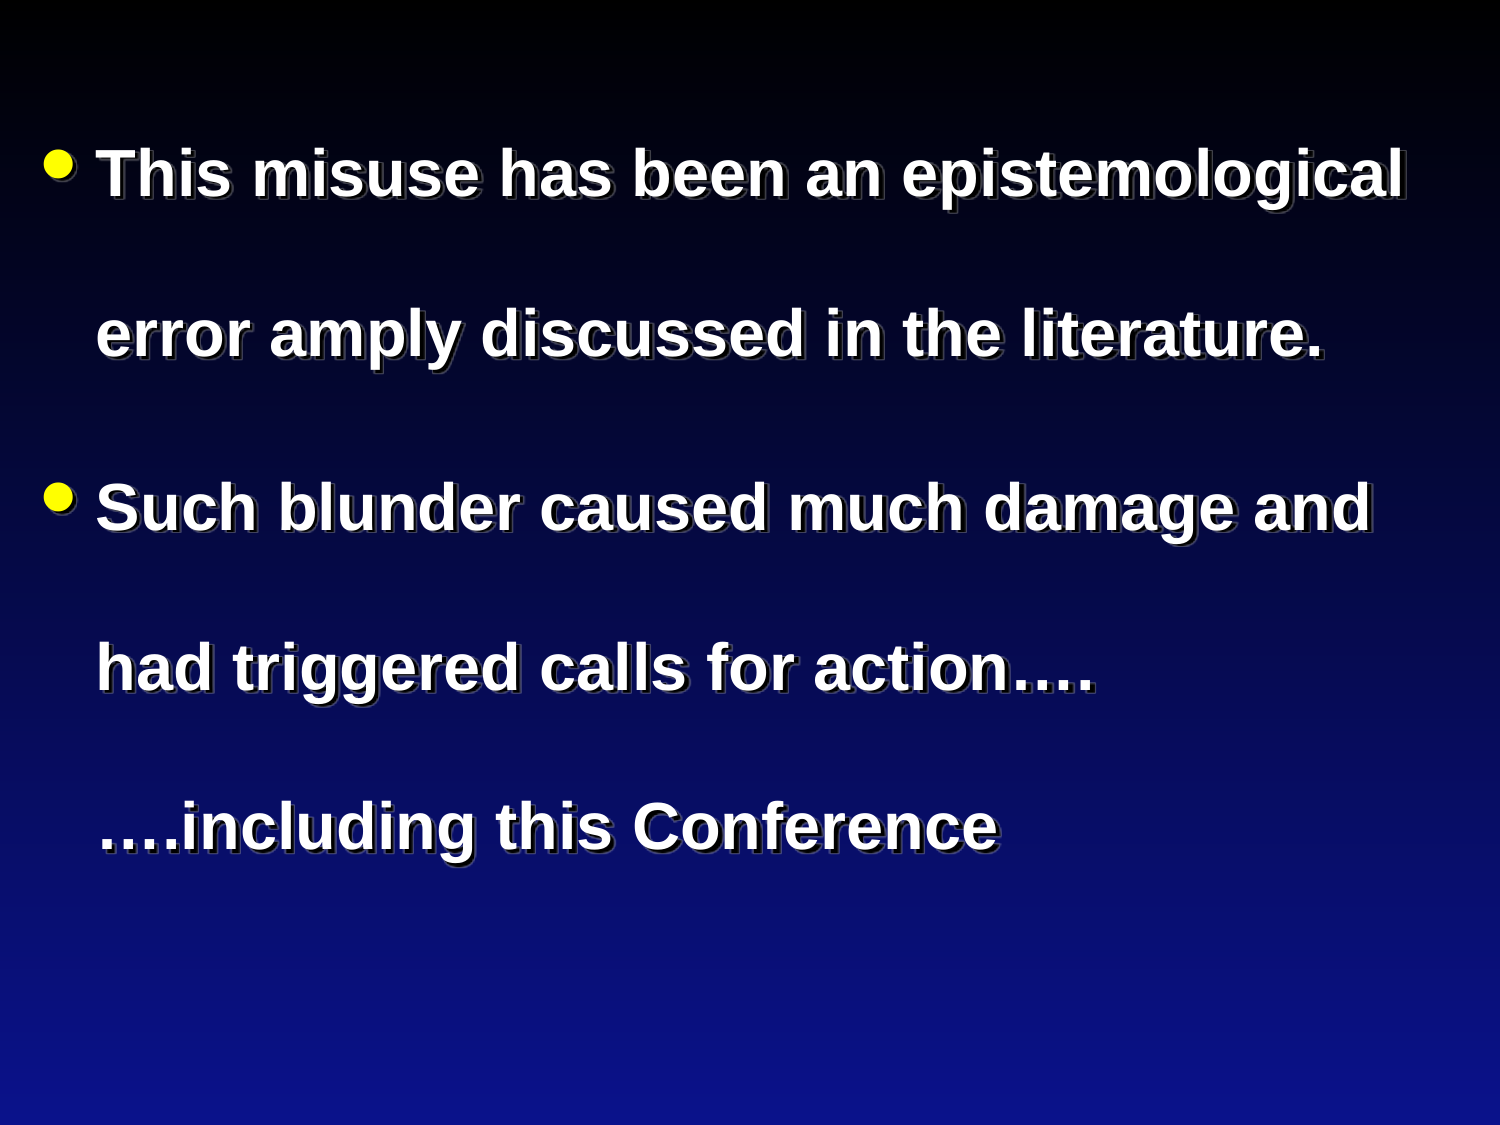

This misuse has been an epistemological error amply discussed in the literature.
Such blunder caused much damage and had triggered calls for action….   ….including this Conference